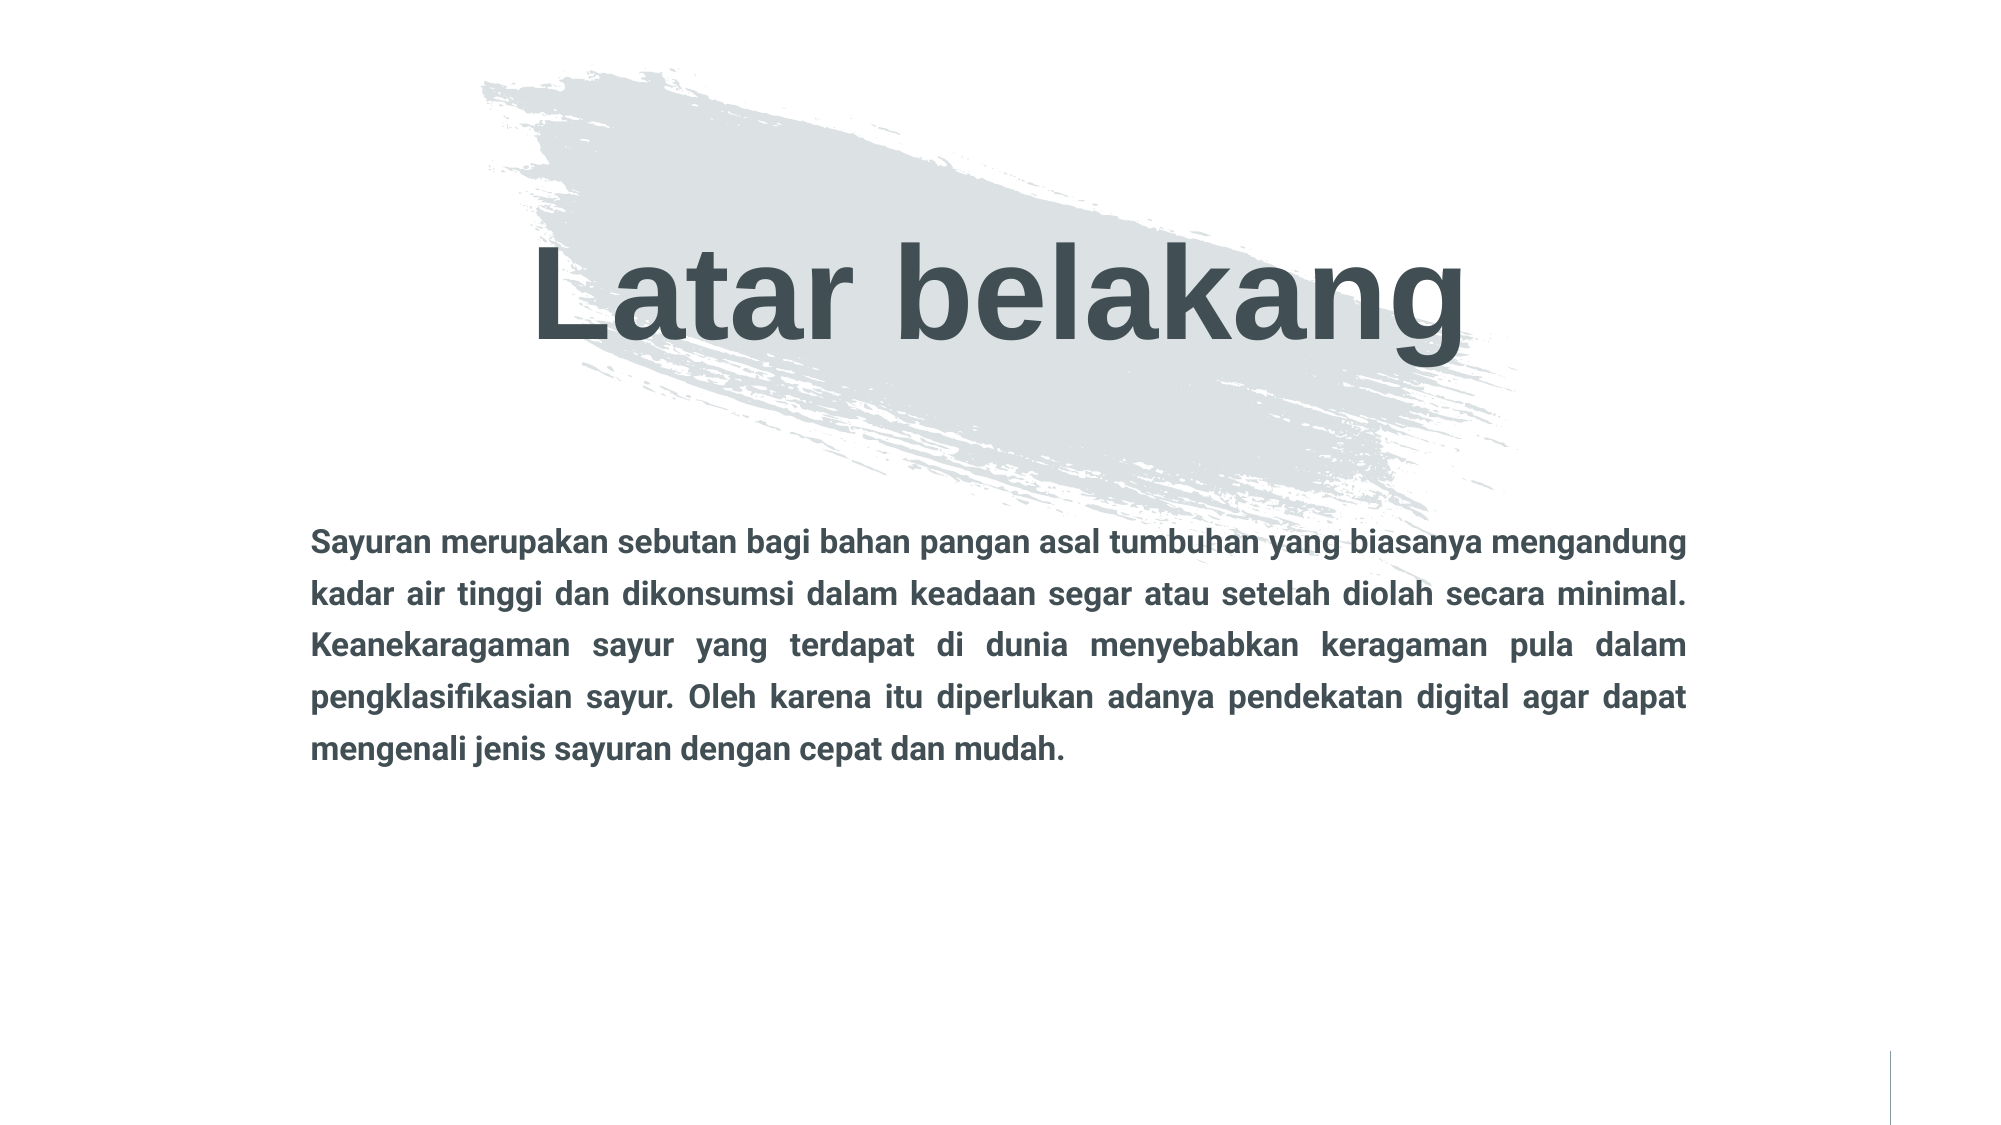

# Latar belakang
Sayuran merupakan sebutan bagi bahan pangan asal tumbuhan yang biasanya mengandung kadar air tinggi dan dikonsumsi dalam keadaan segar atau setelah diolah secara minimal. Keanekaragaman sayur yang terdapat di dunia menyebabkan keragaman pula dalam pengklasifikasian sayur. Oleh karena itu diperlukan adanya pendekatan digital agar dapat mengenali jenis sayuran dengan cepat dan mudah.